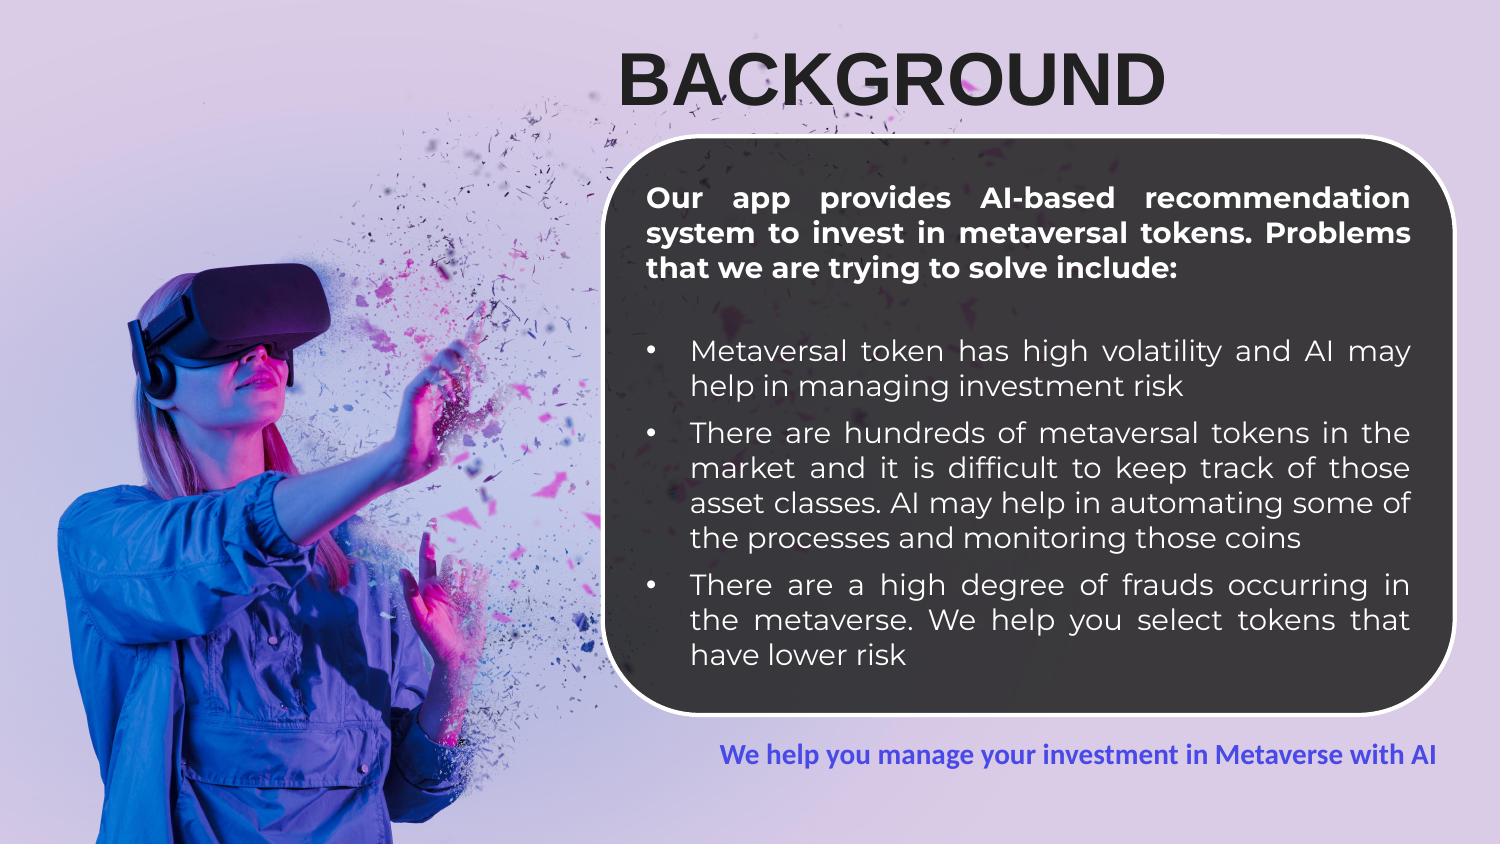

BACKGROUND
Our app provides AI-based recommendation system to invest in metaversal tokens. Problems that we are trying to solve include:

Metaversal token has high volatility and AI may help in managing investment risk
There are hundreds of metaversal tokens in the market and it is difficult to keep track of those asset classes. AI may help in automating some of the processes and monitoring those coins
There are a high degree of frauds occurring in the metaverse. We help you select tokens that have lower risk
We help you manage your investment in Metaverse with AI